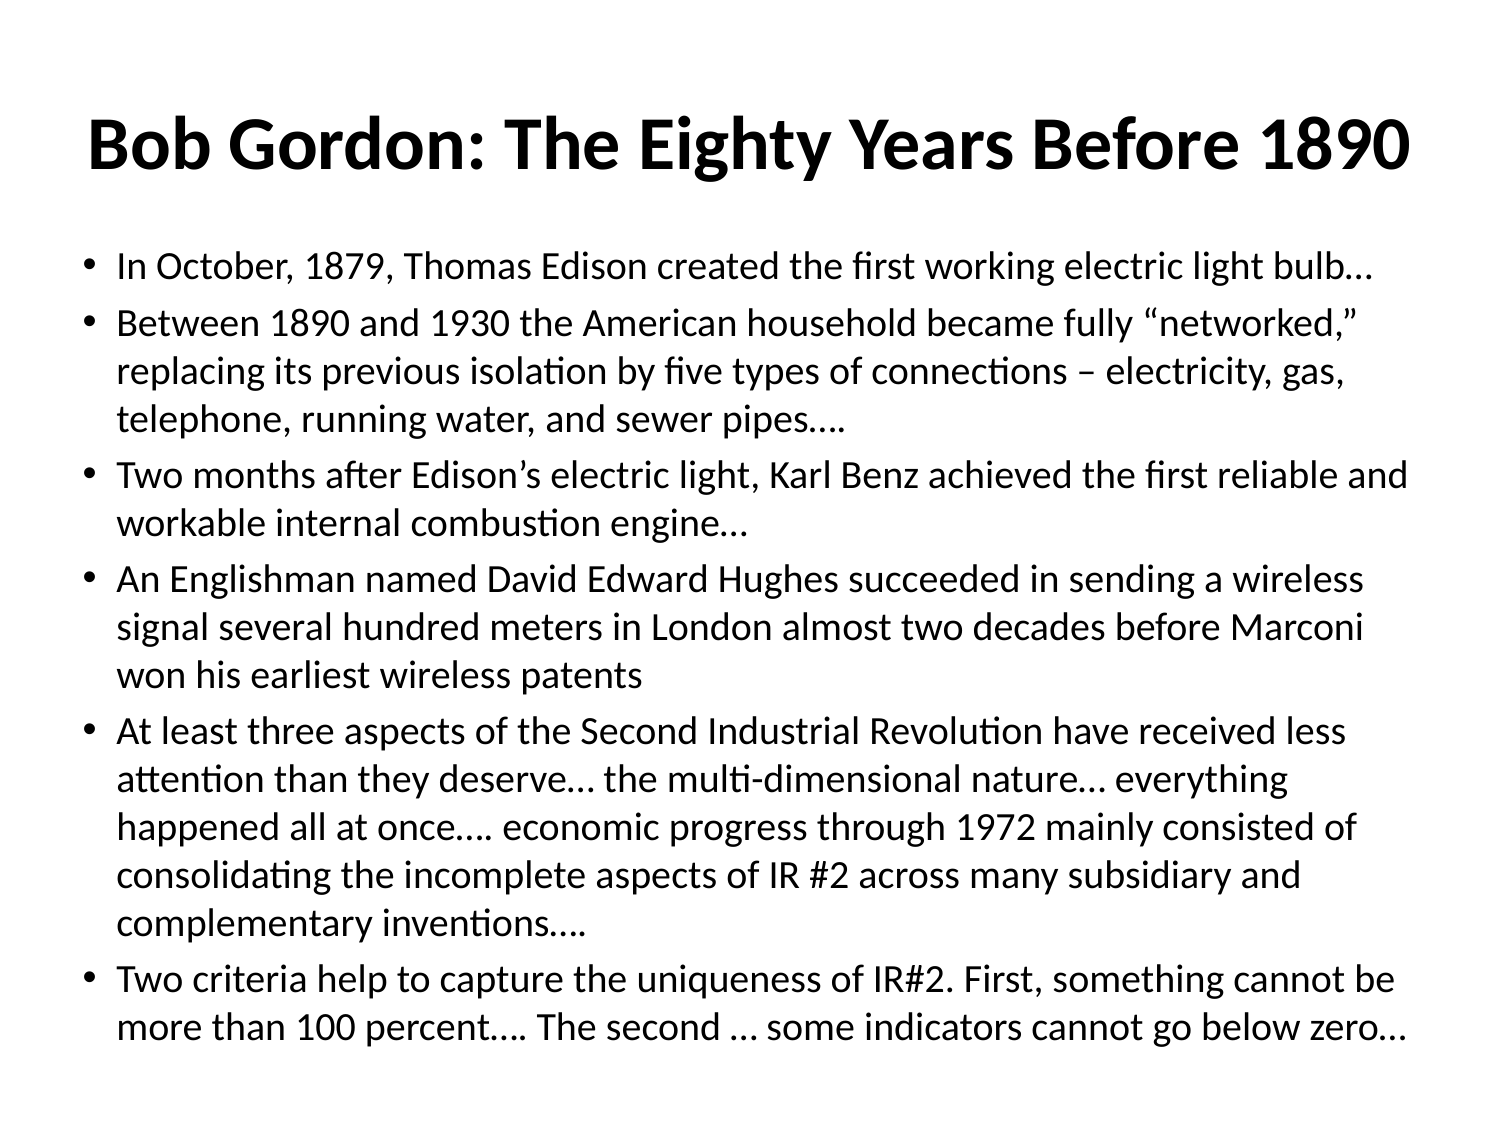

Bob Gordon: The Eighty Years Before 1890
In October, 1879, Thomas Edison created the first working electric light bulb…
Between 1890 and 1930 the American household became fully “networked,” replacing its previous isolation by five types of connections – electricity, gas, telephone, running water, and sewer pipes….
Two months after Edison’s electric light, Karl Benz achieved the first reliable and workable internal combustion engine…
An Englishman named David Edward Hughes succeeded in sending a wireless signal several hundred meters in London almost two decades before Marconi won his earliest wireless patents
At least three aspects of the Second Industrial Revolution have received less attention than they deserve… the multi-dimensional nature… everything happened all at once…. economic progress through 1972 mainly consisted of consolidating the incomplete aspects of IR #2 across many subsidiary and complementary inventions….
Two criteria help to capture the uniqueness of IR#2. First, something cannot be more than 100 percent…. The second … some indicators cannot go below zero…